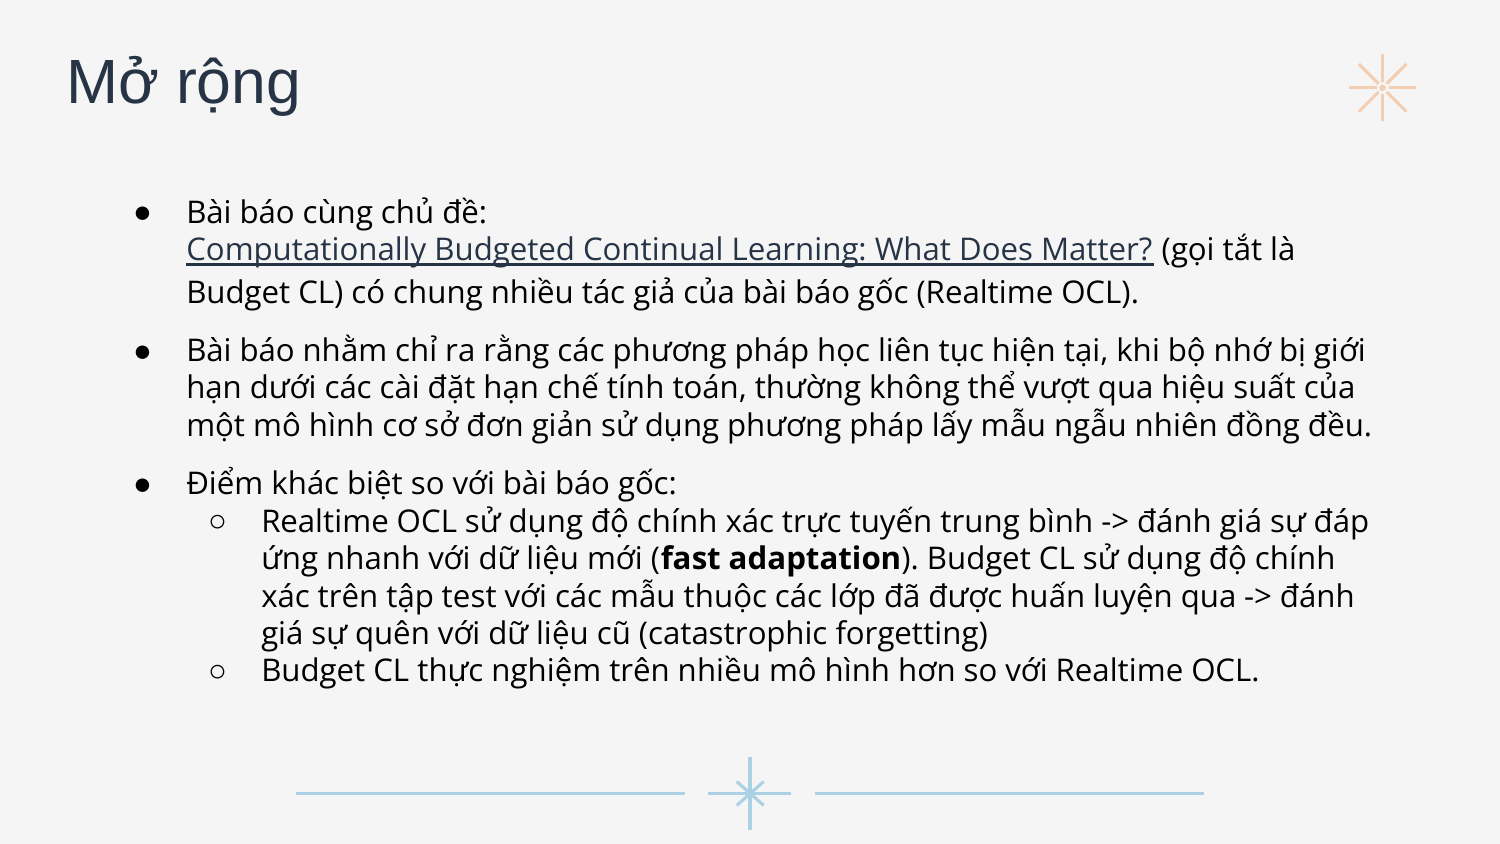

# Mở rộng
Bài báo cùng chủ đề: Computationally Budgeted Continual Learning: What Does Matter? (gọi tắt là Budget CL) có chung nhiều tác giả của bài báo gốc (Realtime OCL).
Bài báo nhằm chỉ ra rằng các phương pháp học liên tục hiện tại, khi bộ nhớ bị giới hạn dưới các cài đặt hạn chế tính toán, thường không thể vượt qua hiệu suất của một mô hình cơ sở đơn giản sử dụng phương pháp lấy mẫu ngẫu nhiên đồng đều.
Điểm khác biệt so với bài báo gốc:
Realtime OCL sử dụng độ chính xác trực tuyến trung bình -> đánh giá sự đáp ứng nhanh với dữ liệu mới (fast adaptation). Budget CL sử dụng độ chính xác trên tập test với các mẫu thuộc các lớp đã được huấn luyện qua -> đánh giá sự quên với dữ liệu cũ (catastrophic forgetting)
Budget CL thực nghiệm trên nhiều mô hình hơn so với Realtime OCL.